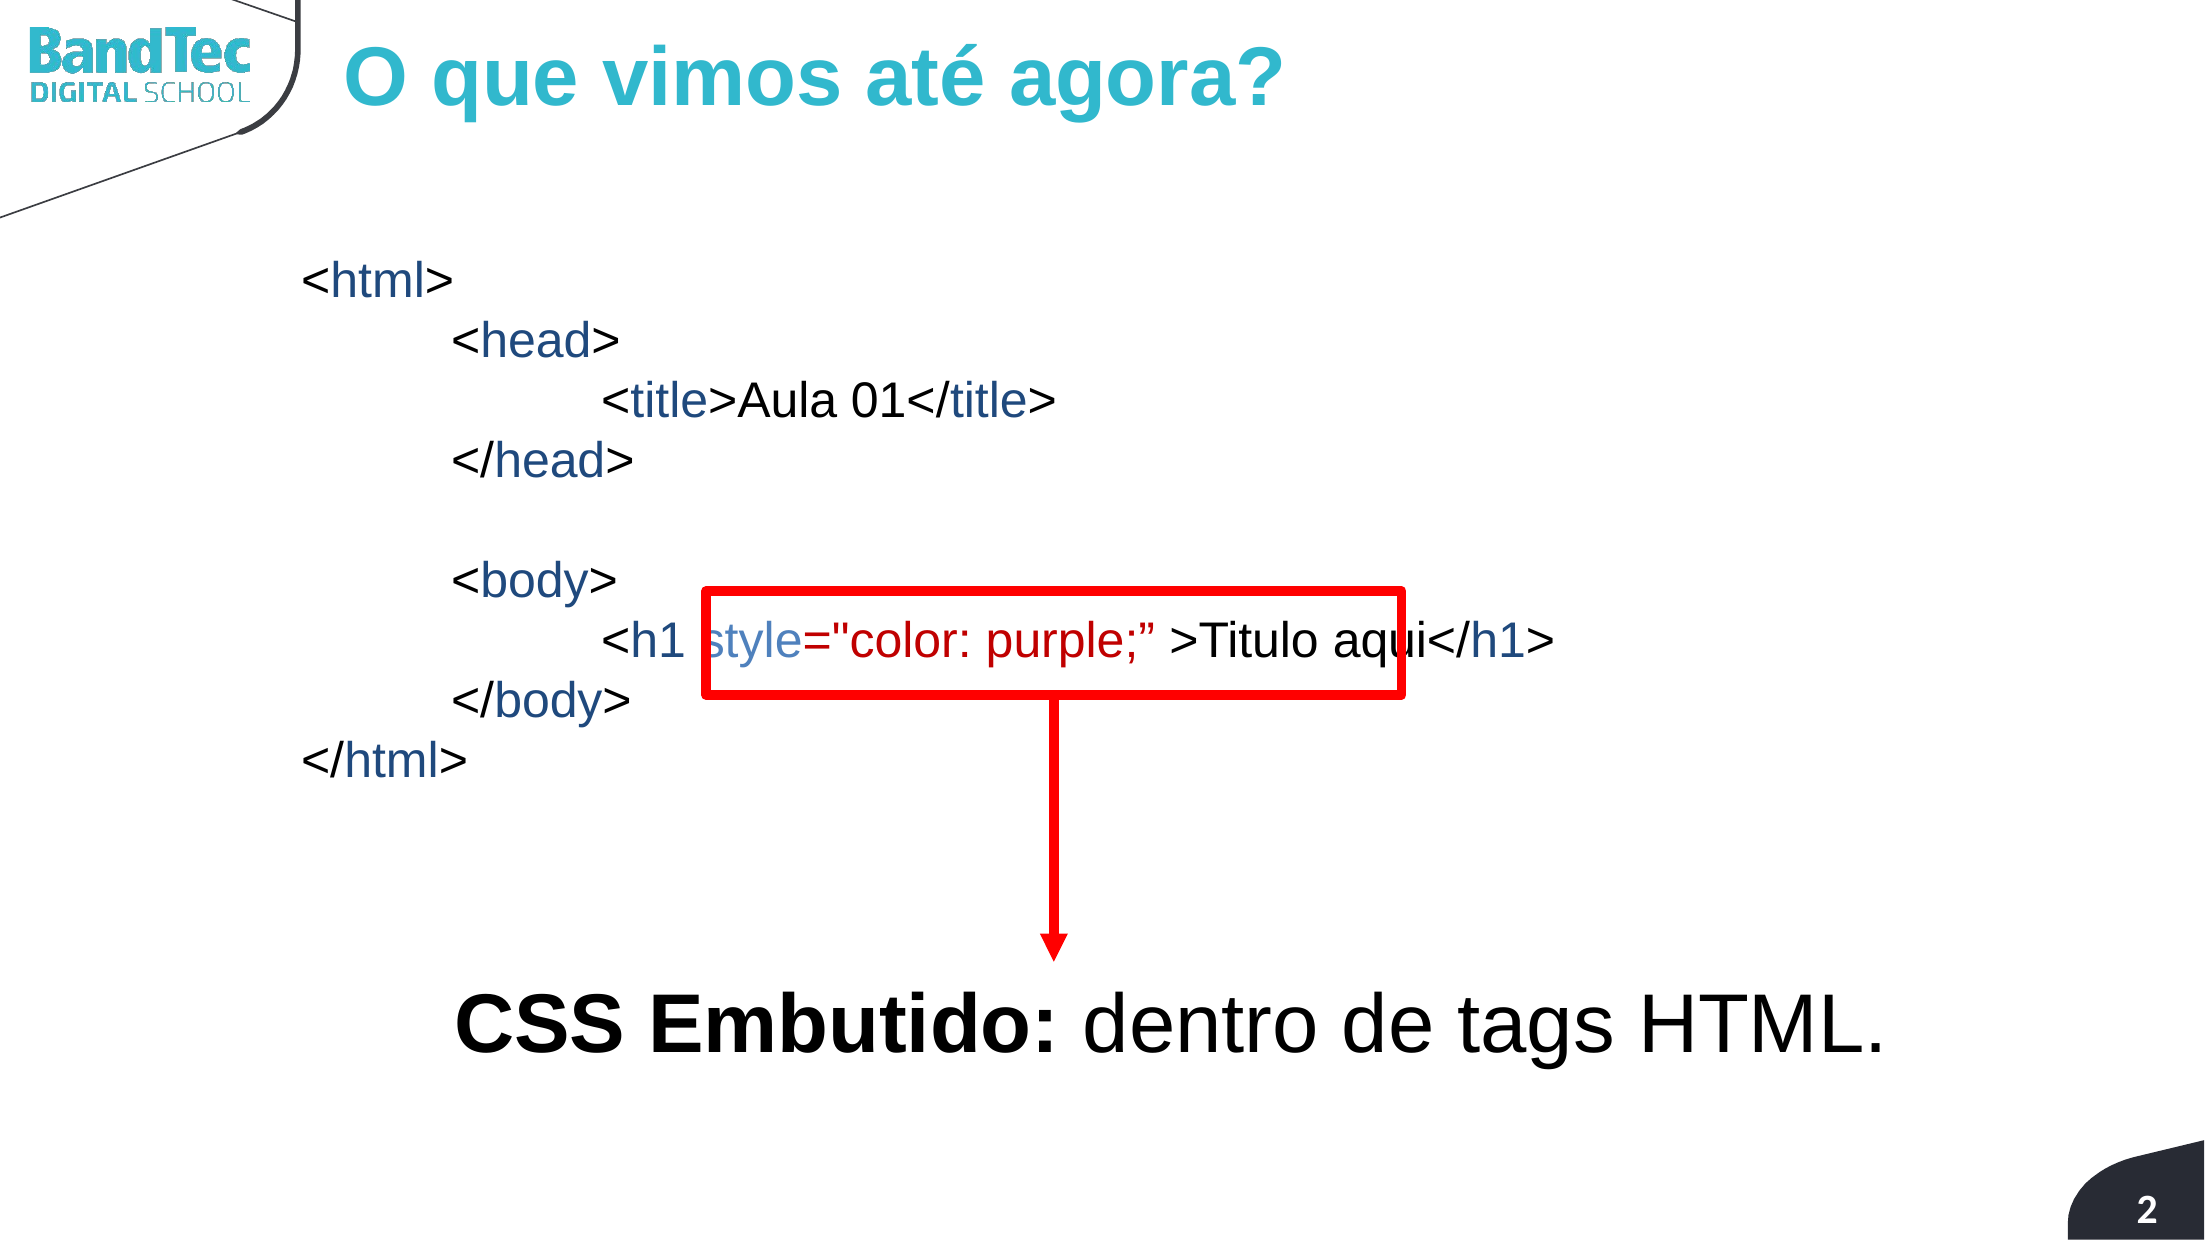

# O que vimos até agora?
<html>
	<head>
  		<title>Aula 01</title>
	</head>

	<body>
  		<h1 style="color: purple;” >Titulo aqui</h1>
	</body>
</html>

CSS Embutido: dentro de tags HTML.
2